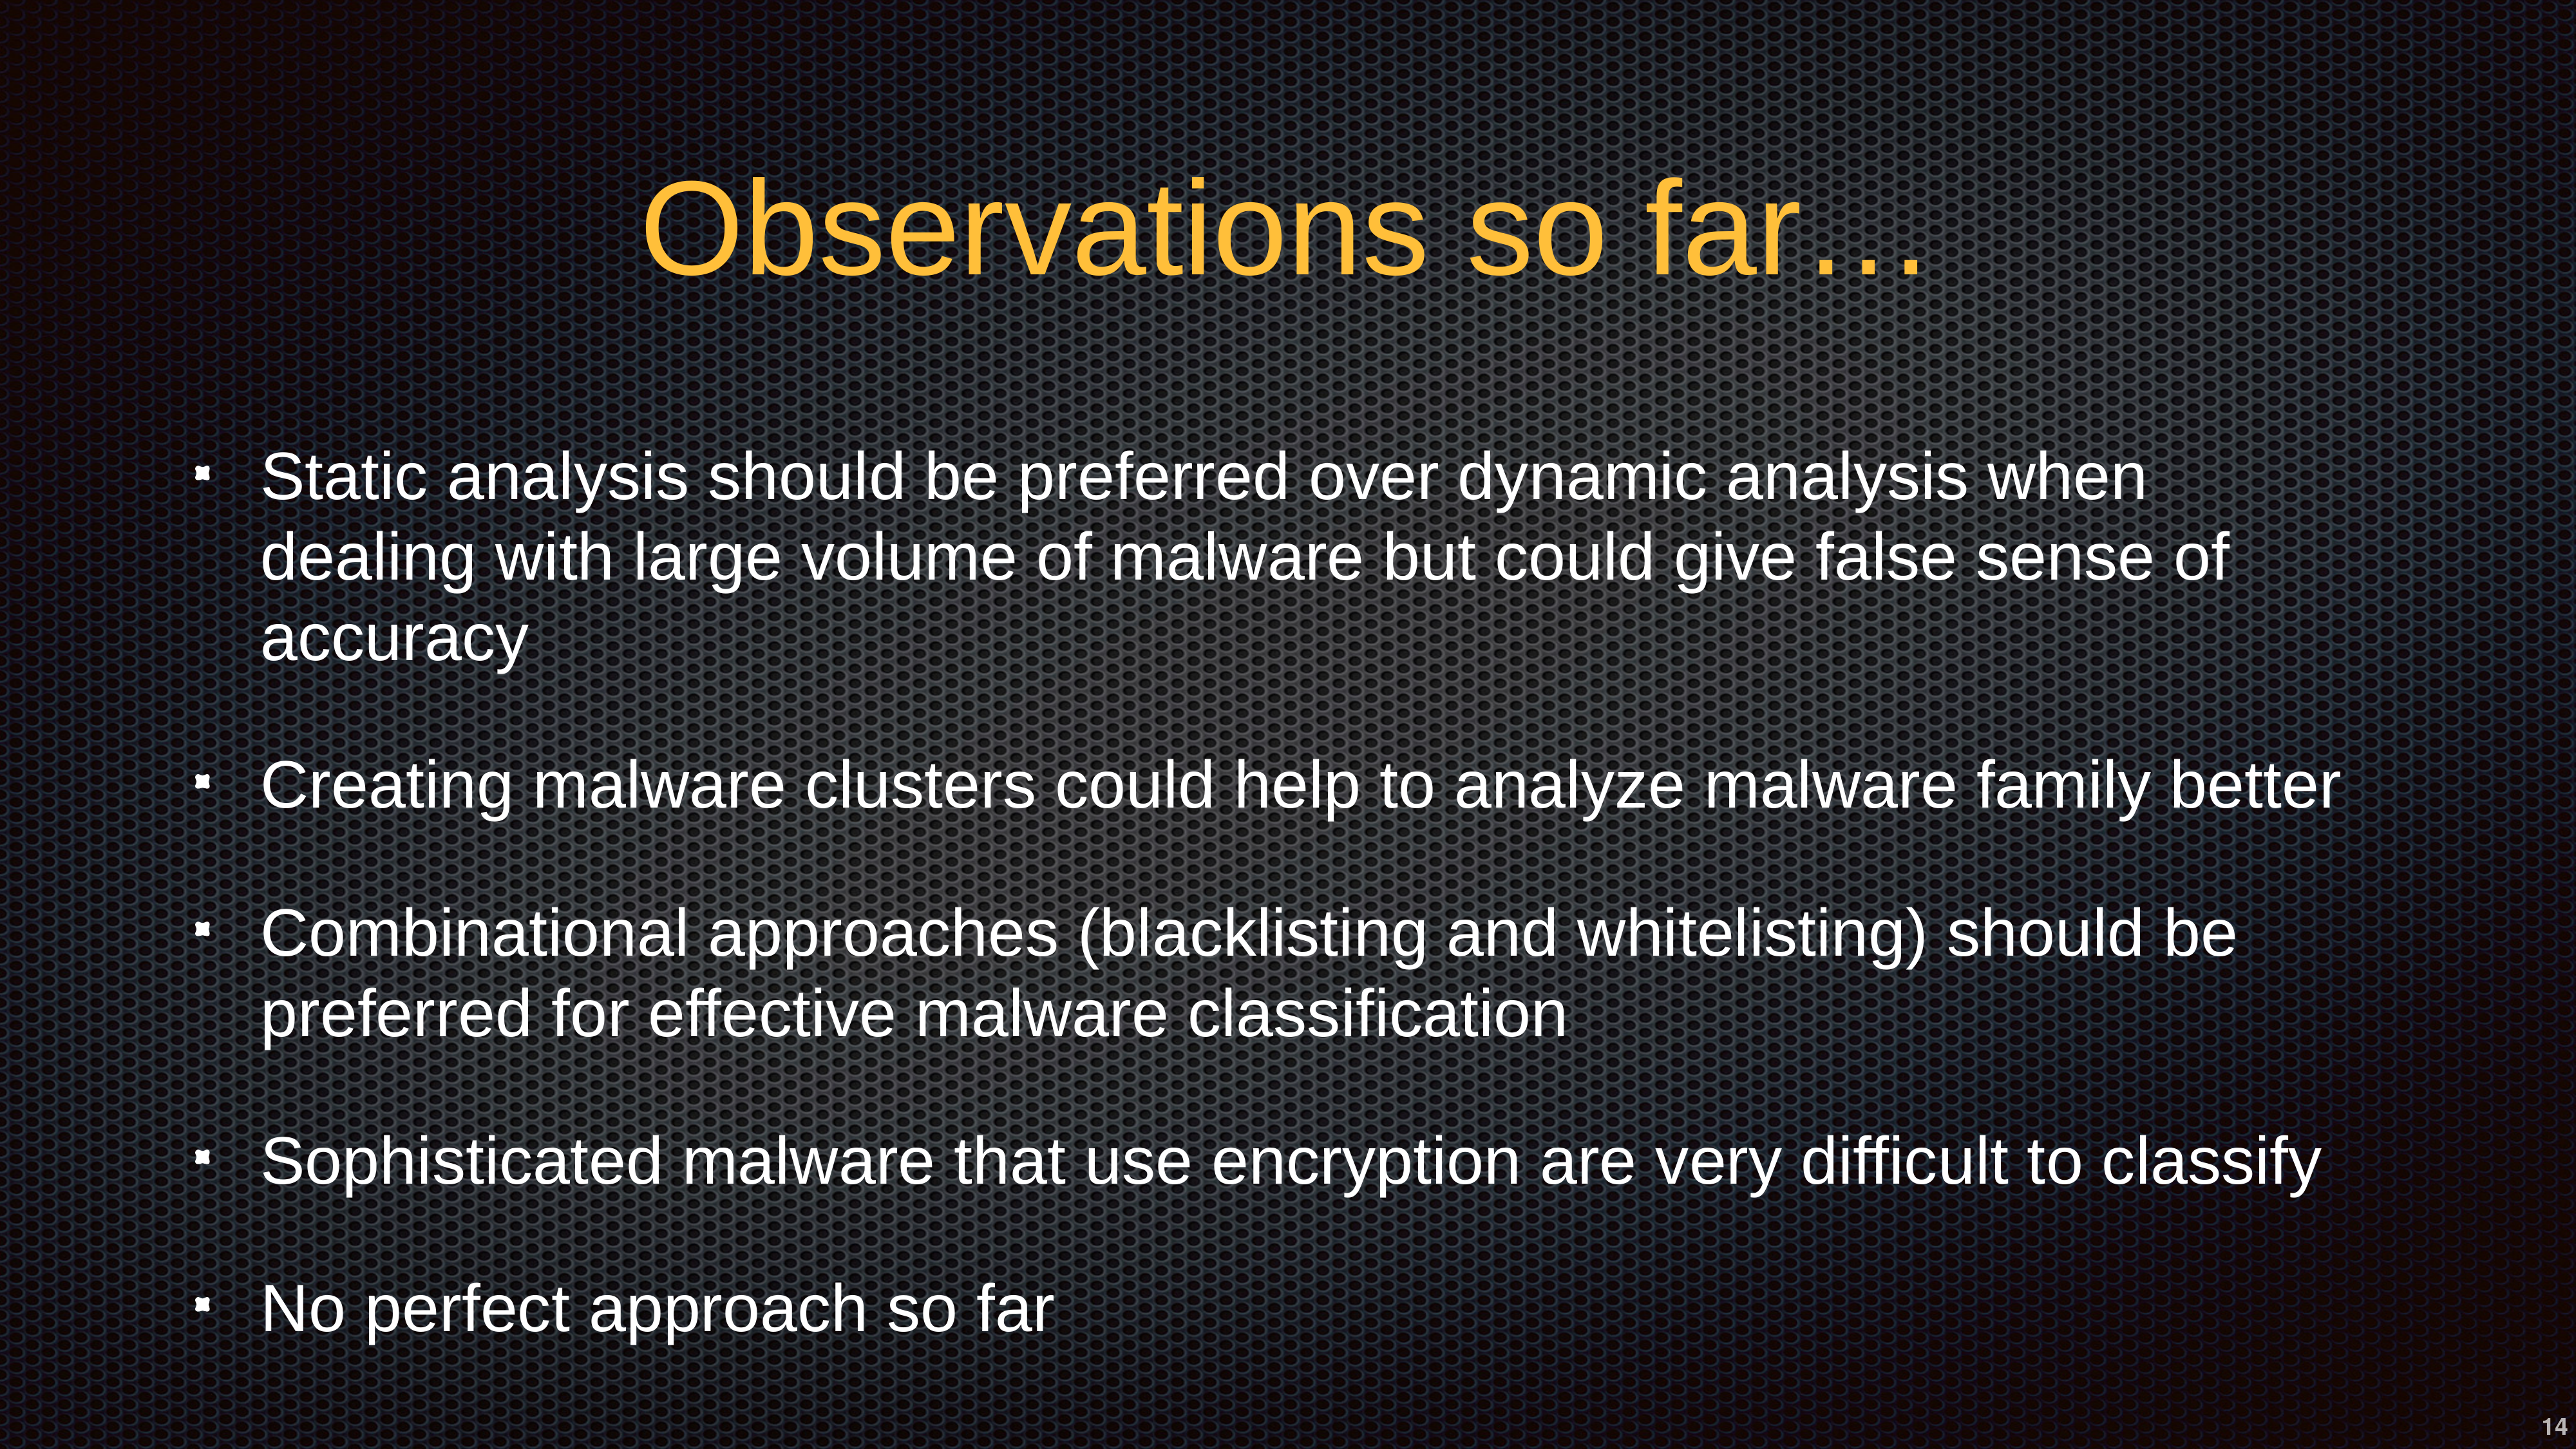

# Observations so far…
Static analysis should be preferred over dynamic analysis when dealing with large volume of malware but could give false sense of accuracy
Creating malware clusters could help to analyze malware family better
Combinational approaches (blacklisting and whitelisting) should be preferred for effective malware classification
Sophisticated malware that use encryption are very difficult to classify
No perfect approach so far
14